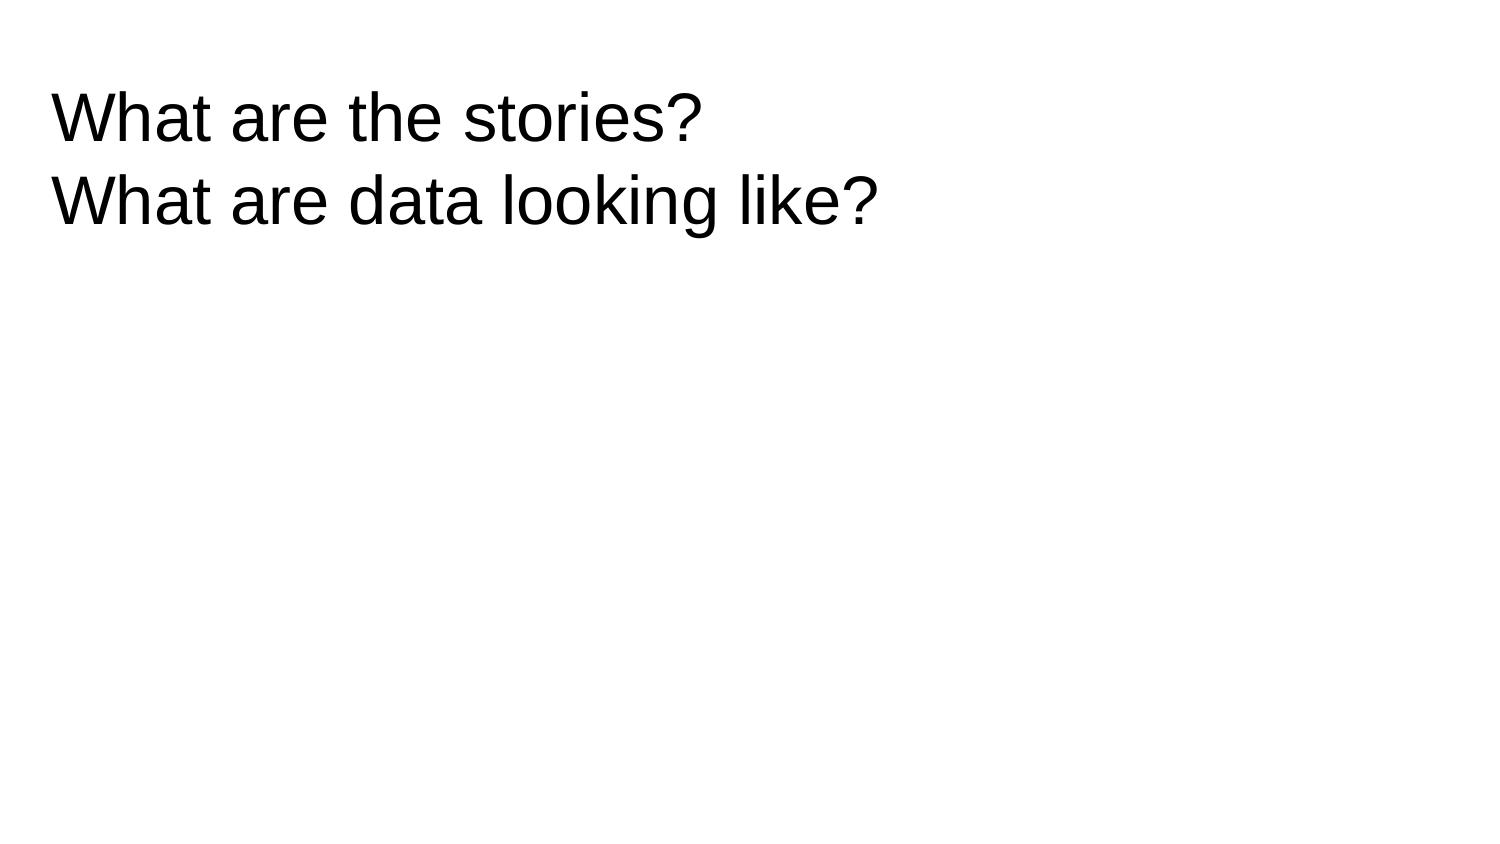

# What are the stories? What are data looking like?